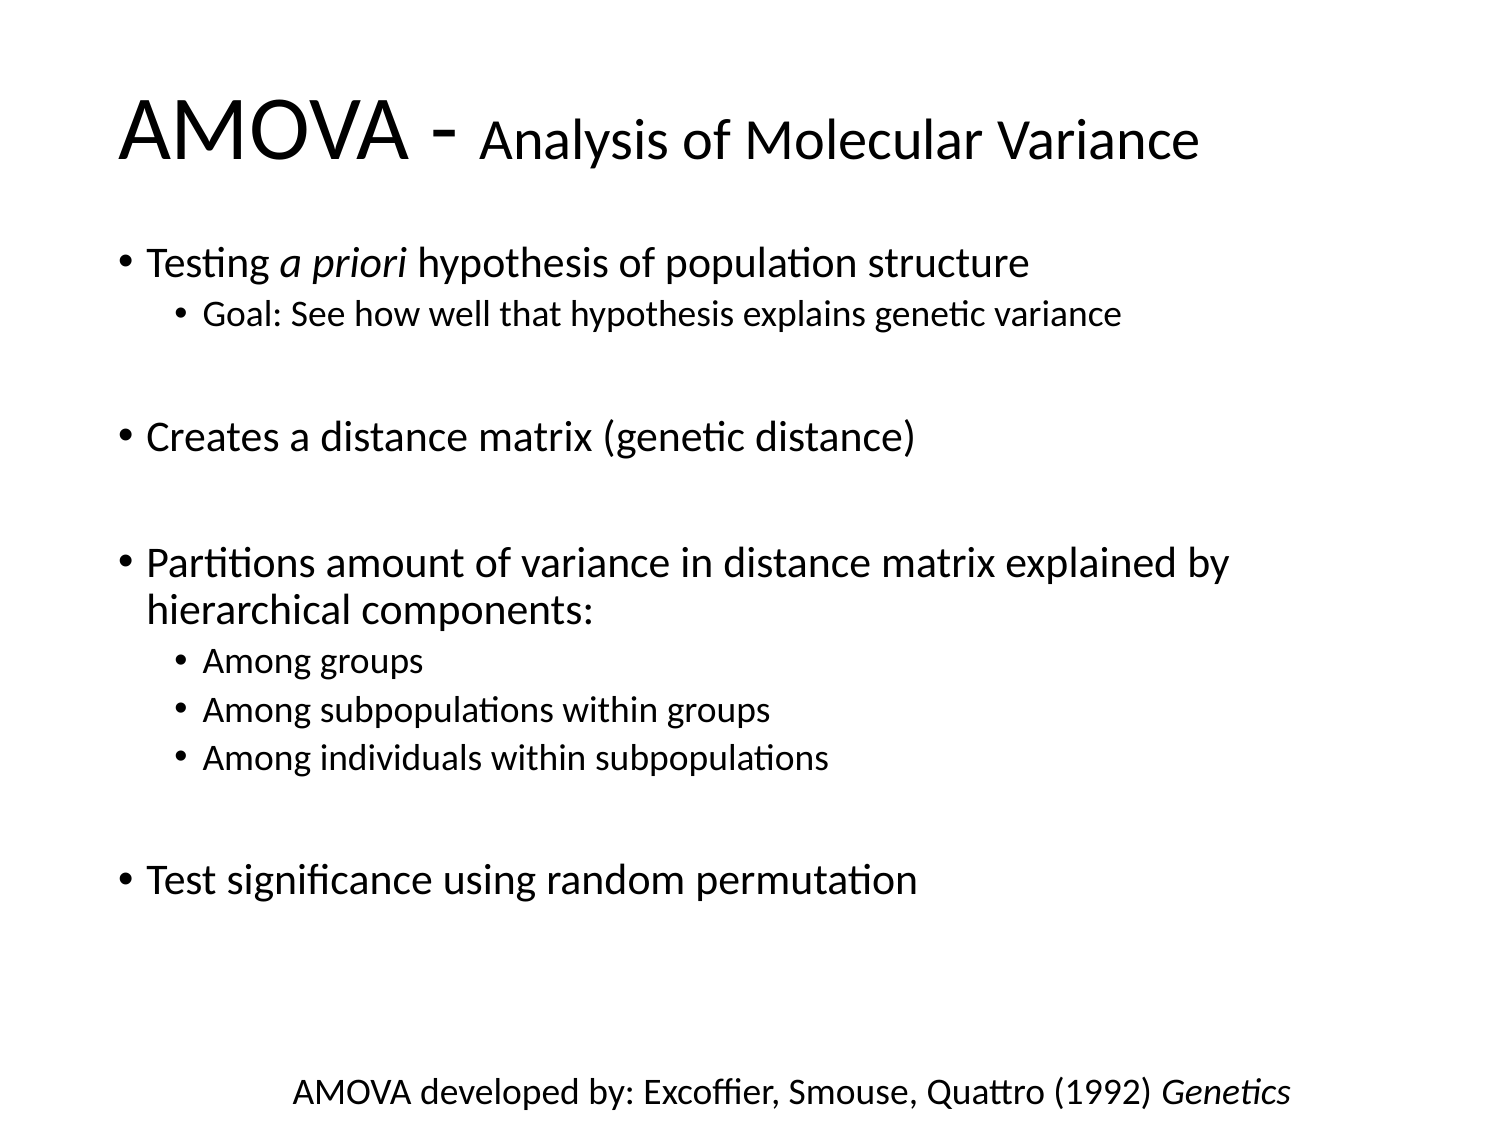

# AMOVA - Analysis of Molecular Variance
Testing a priori hypothesis of population structure
Goal: See how well that hypothesis explains genetic variance

Creates a distance matrix (genetic distance)

Partitions amount of variance in distance matrix explained by hierarchical components:
Among groups
Among subpopulations within groups
Among individuals within subpopulations

Test significance using random permutation
AMOVA developed by: Excoffier, Smouse, Quattro (1992) Genetics